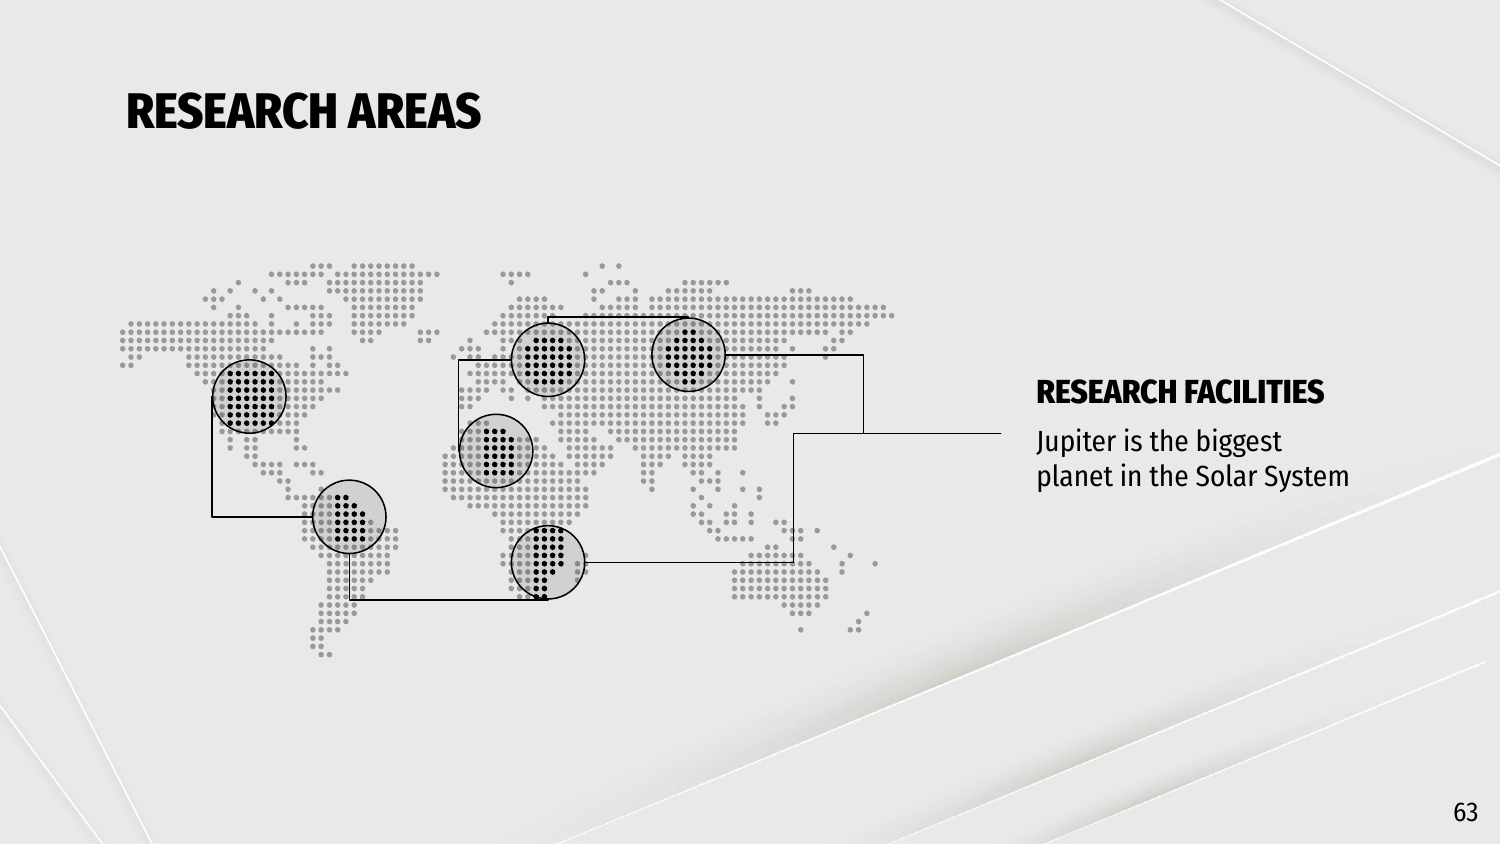

# RESEARCH AREAS

RESEARCH FACILITIES

Jupiter is the biggest planet in the Solar System

63